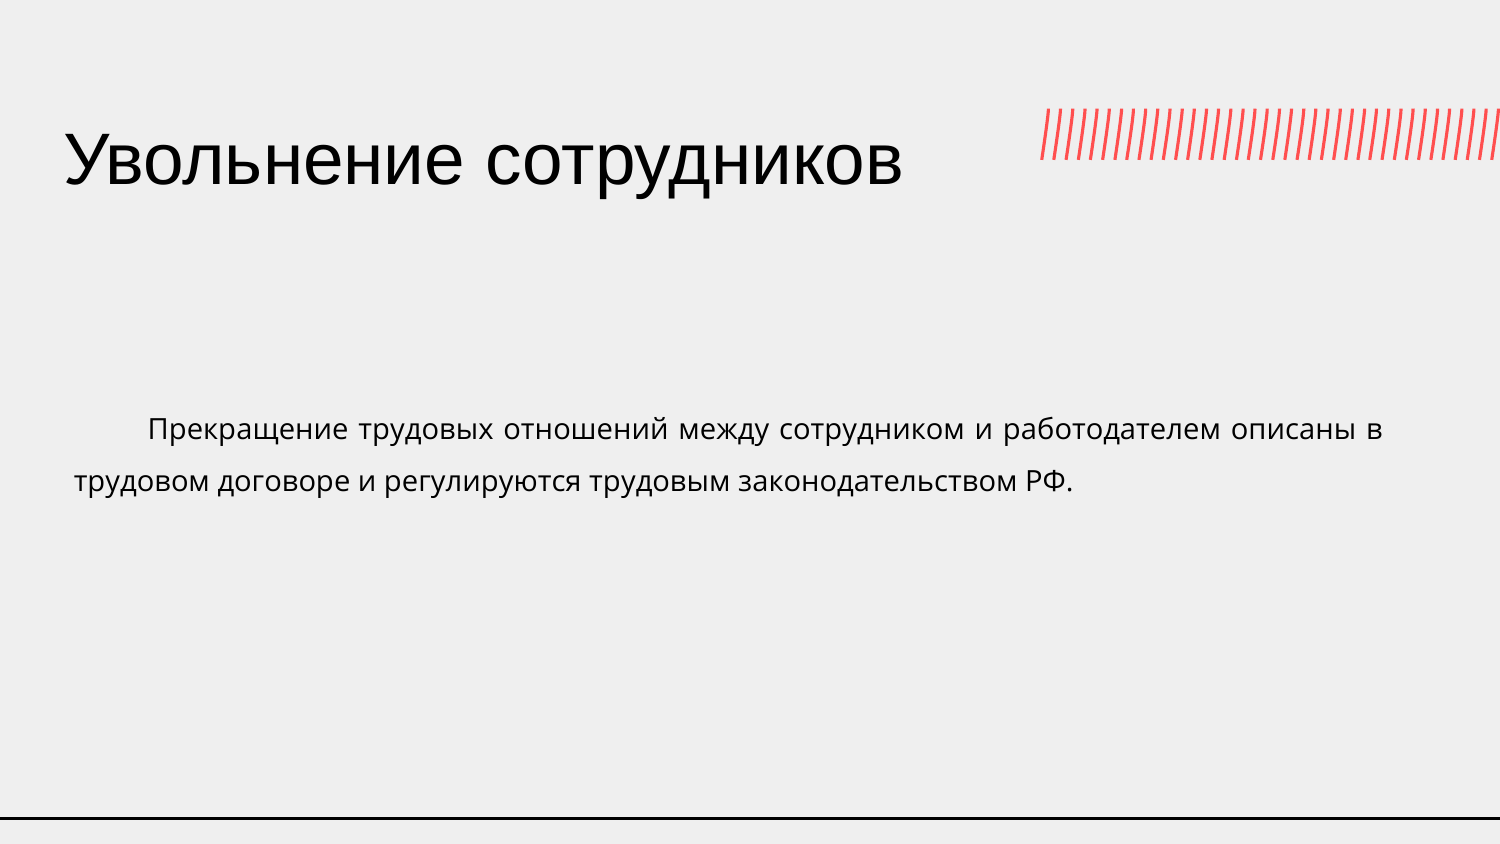

# Увольнение сотрудников
Прекращение трудовых отношений между сотрудником и работодателем описаны в трудовом договоре и регулируются трудовым законодательством РФ.